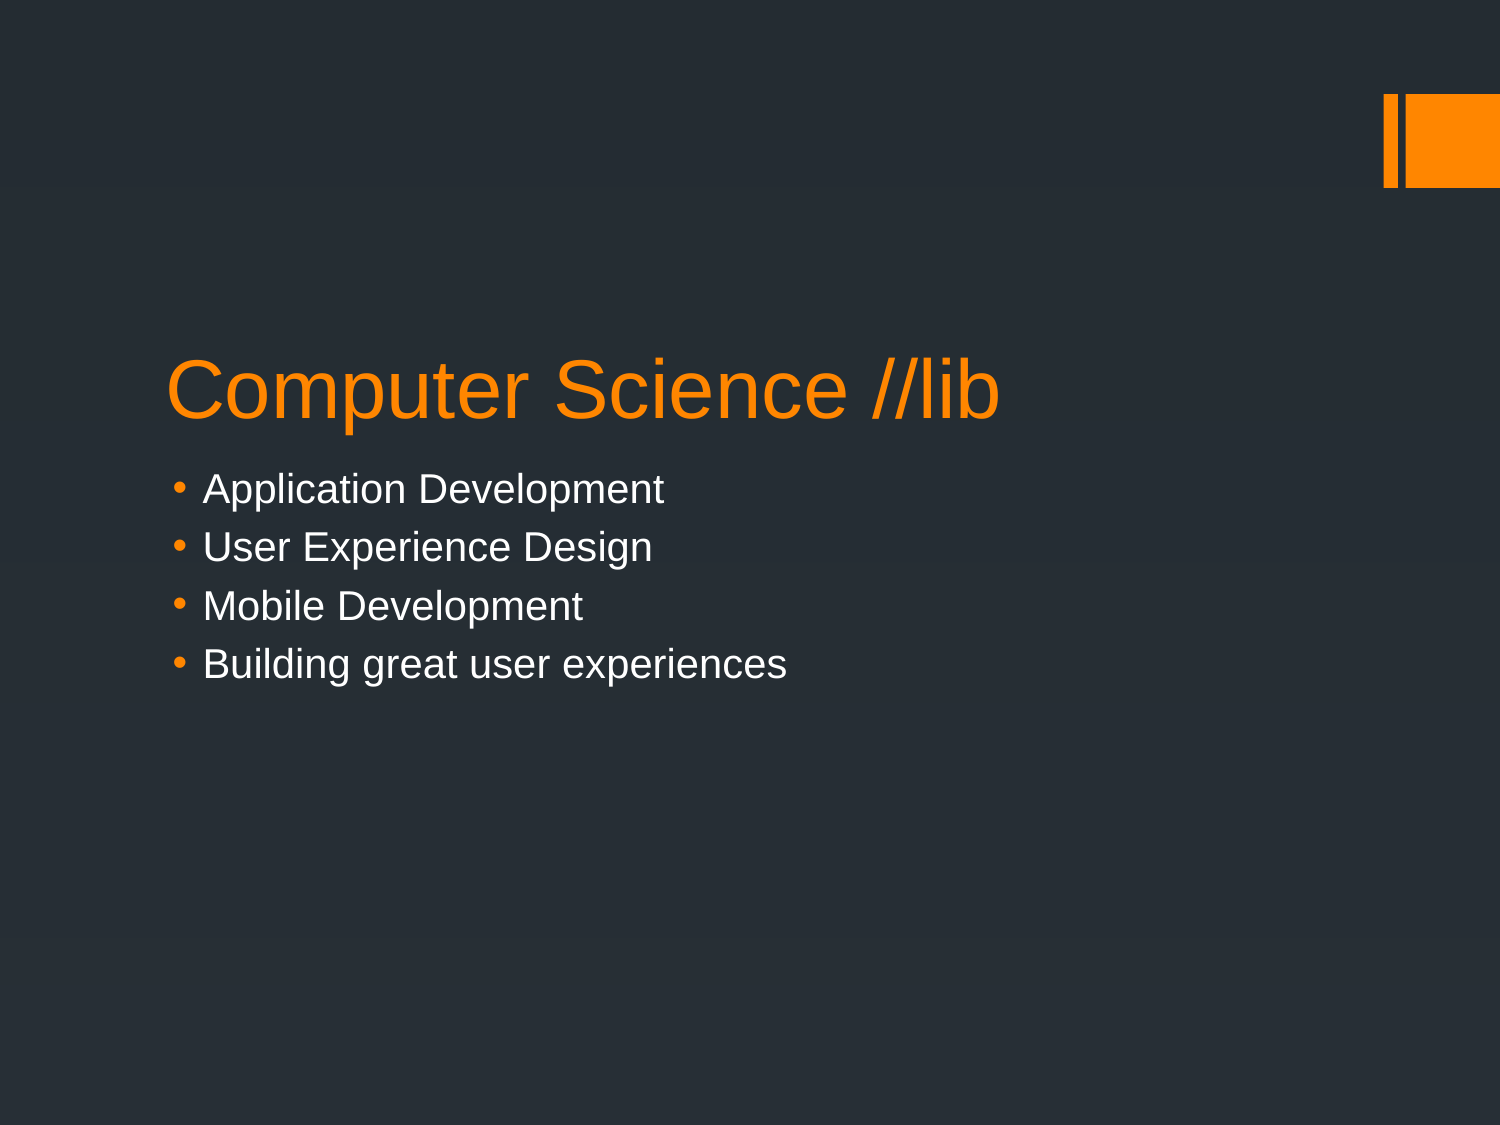

# Computer Science //lib
Application Development
User Experience Design
Mobile Development
Building great user experiences